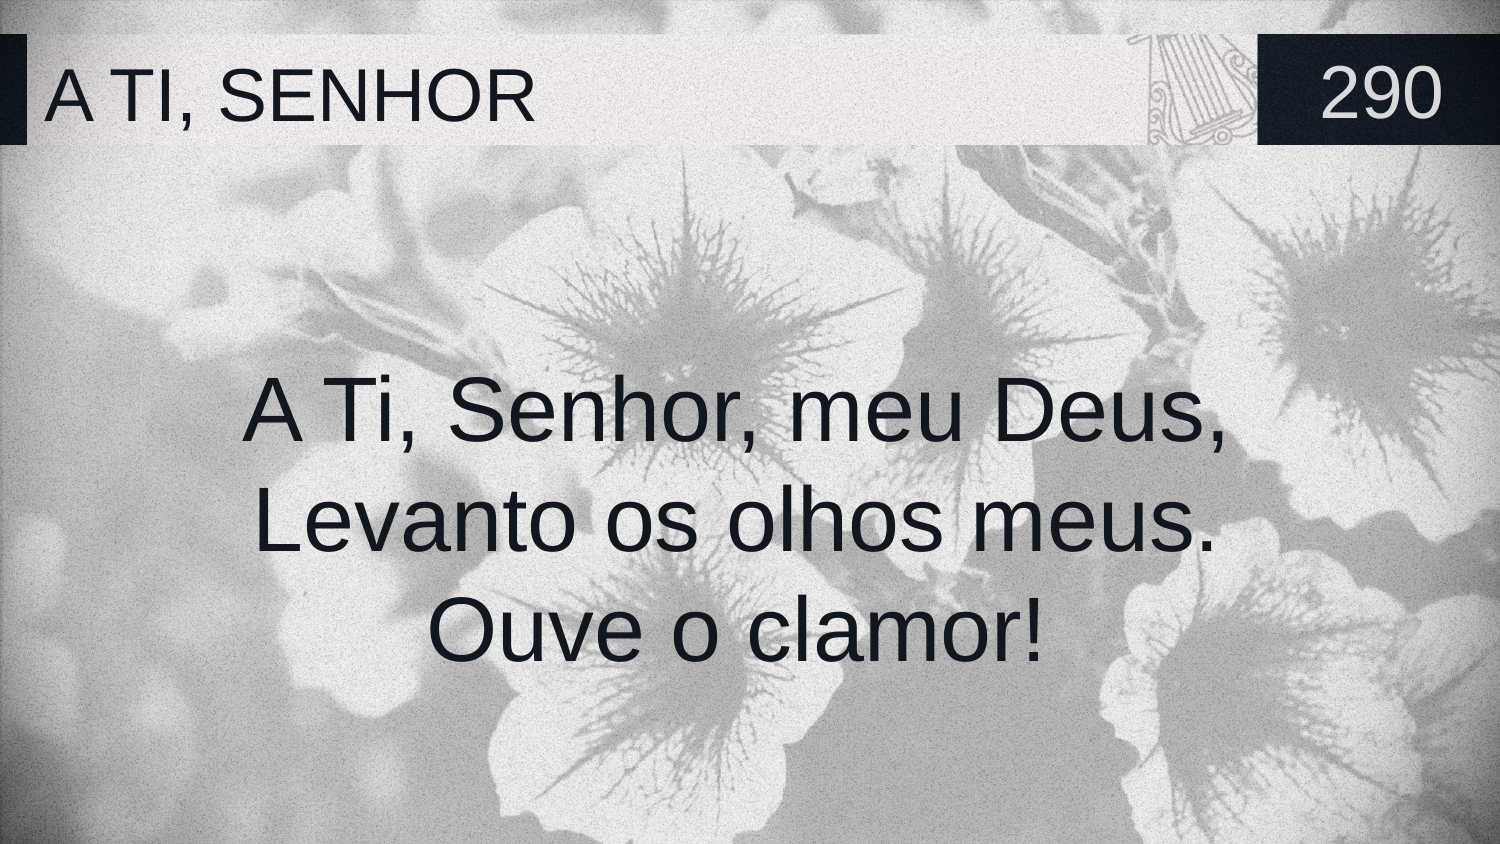

# A TI, SENHOR
290
A Ti, Senhor, meu Deus,
Levanto os olhos meus.
Ouve o clamor!